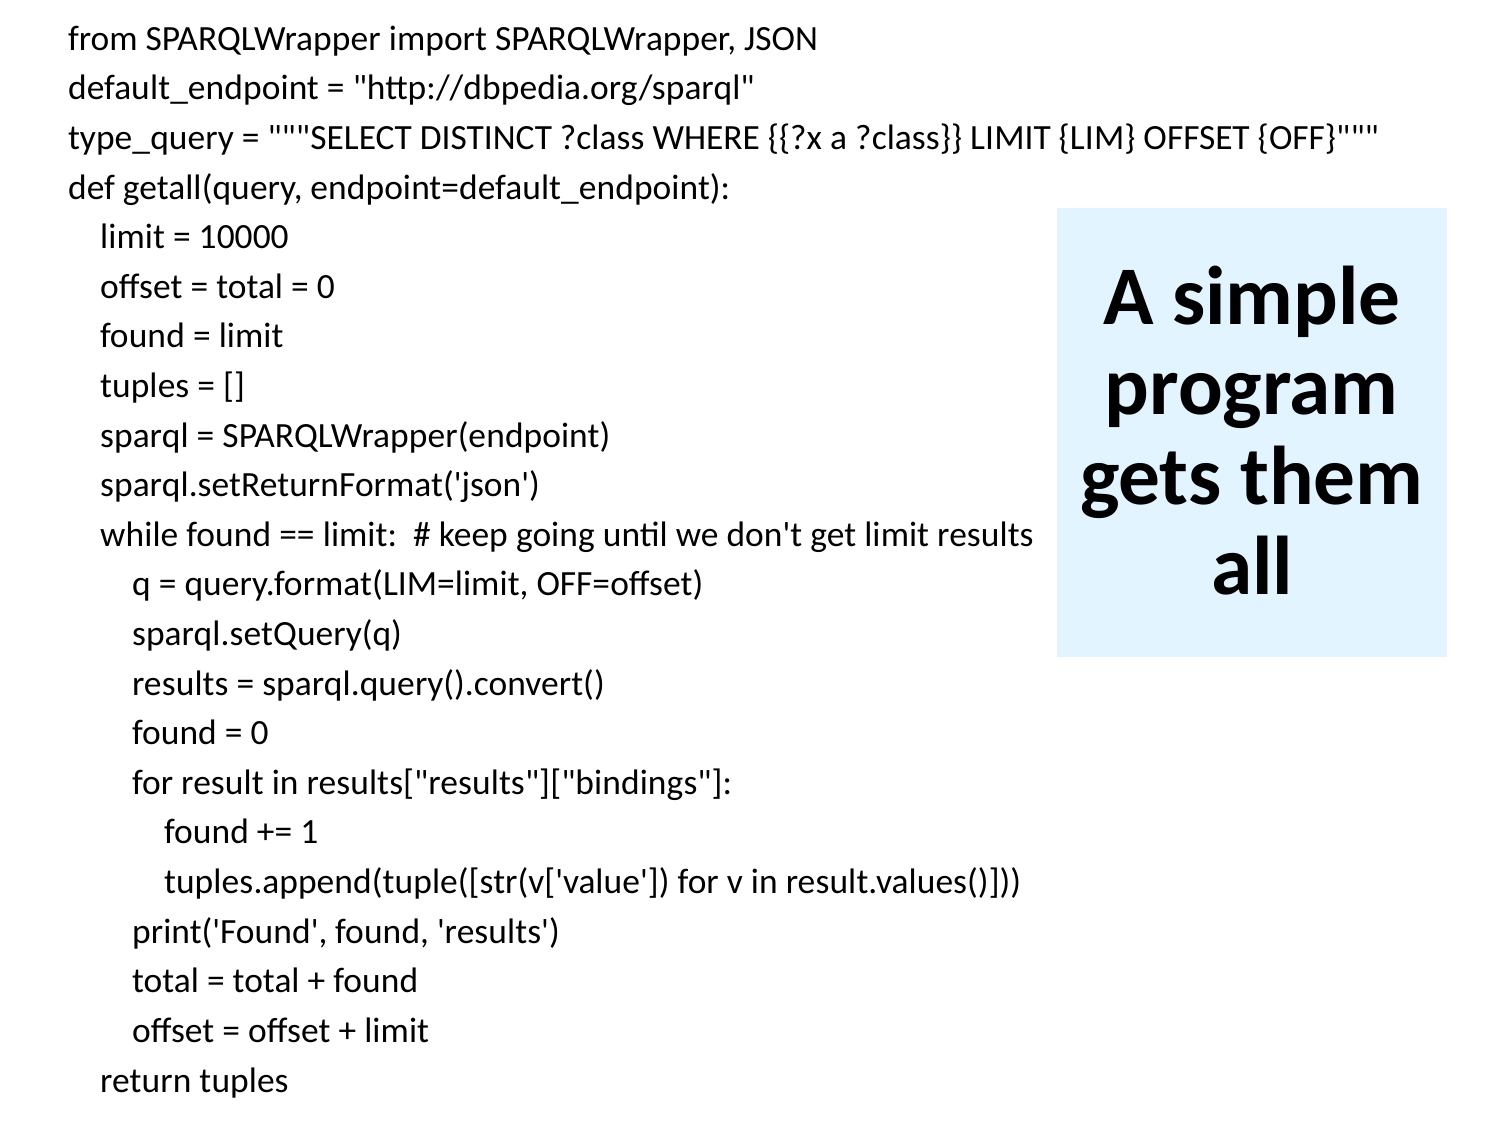

from SPARQLWrapper import SPARQLWrapper, JSON
default_endpoint = "http://dbpedia.org/sparql"
type_query = """SELECT DISTINCT ?class WHERE {{?x a ?class}} LIMIT {LIM} OFFSET {OFF}"""
def getall(query, endpoint=default_endpoint):
    limit = 10000
    offset = total = 0
    found = limit
    tuples = []
    sparql = SPARQLWrapper(endpoint)
    sparql.setReturnFormat('json')
    while found == limit:  # keep going until we don't get limit results
        q = query.format(LIM=limit, OFF=offset)
        sparql.setQuery(q)
        results = sparql.query().convert()
        found = 0
        for result in results["results"]["bindings"]:
            found += 1
            tuples.append(tuple([str(v['value']) for v in result.values()]))
        print('Found', found, 'results')
        total = total + found
        offset = offset + limit
    return tuples

# A simple program gets them all